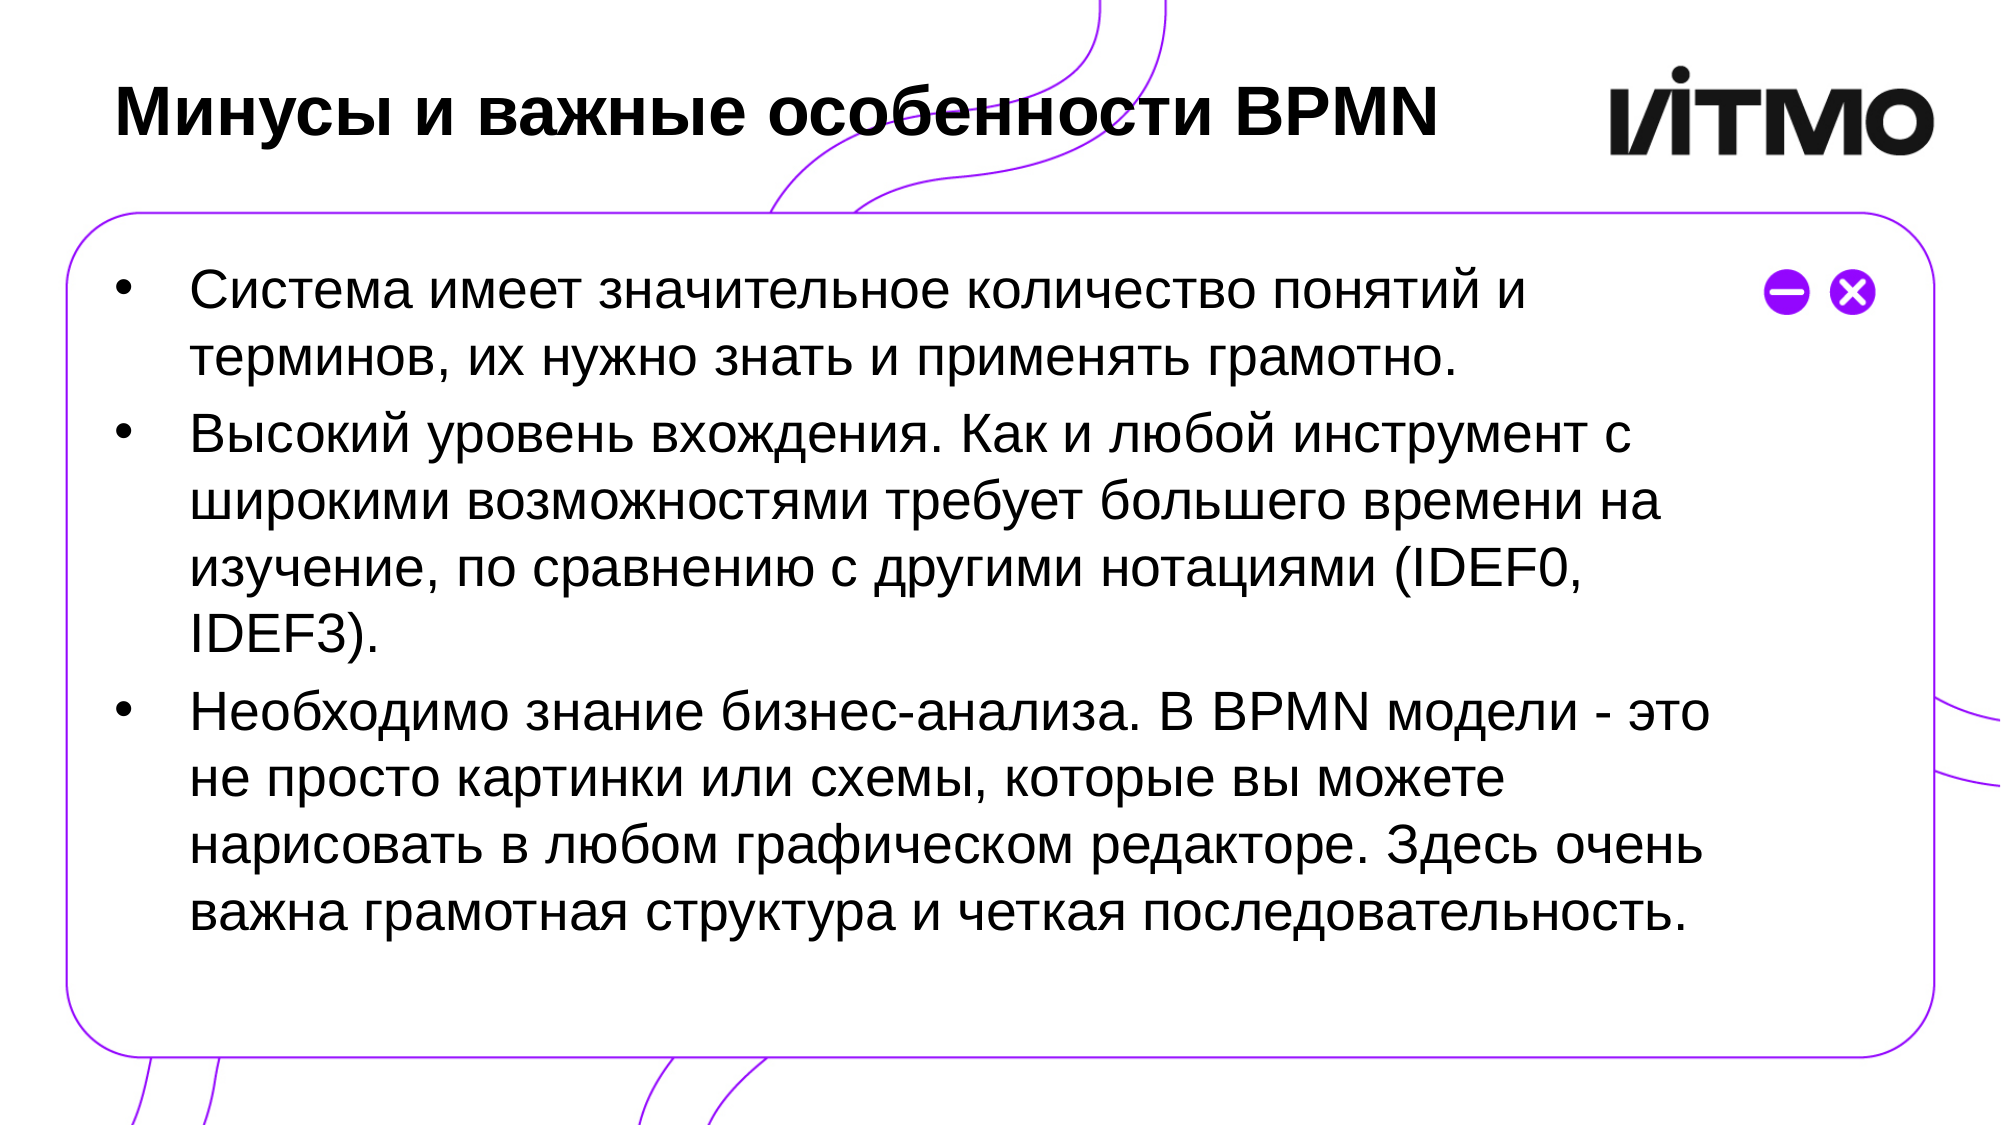

# Минусы и важные особенности BPMN
Система имеет значительное количество понятий и терминов, их нужно знать и применять грамотно.
Высокий уровень вхождения. Как и любой инструмент с широкими возможностями требует большего времени на изучение, по сравнению с другими нотациями (IDEF0, IDEF3).
Необходимо знание бизнес-анализа. В BPMN модели - это не просто картинки или схемы, которые вы можете нарисовать в любом графическом редакторе. Здесь очень важна грамотная структура и четкая последовательность.